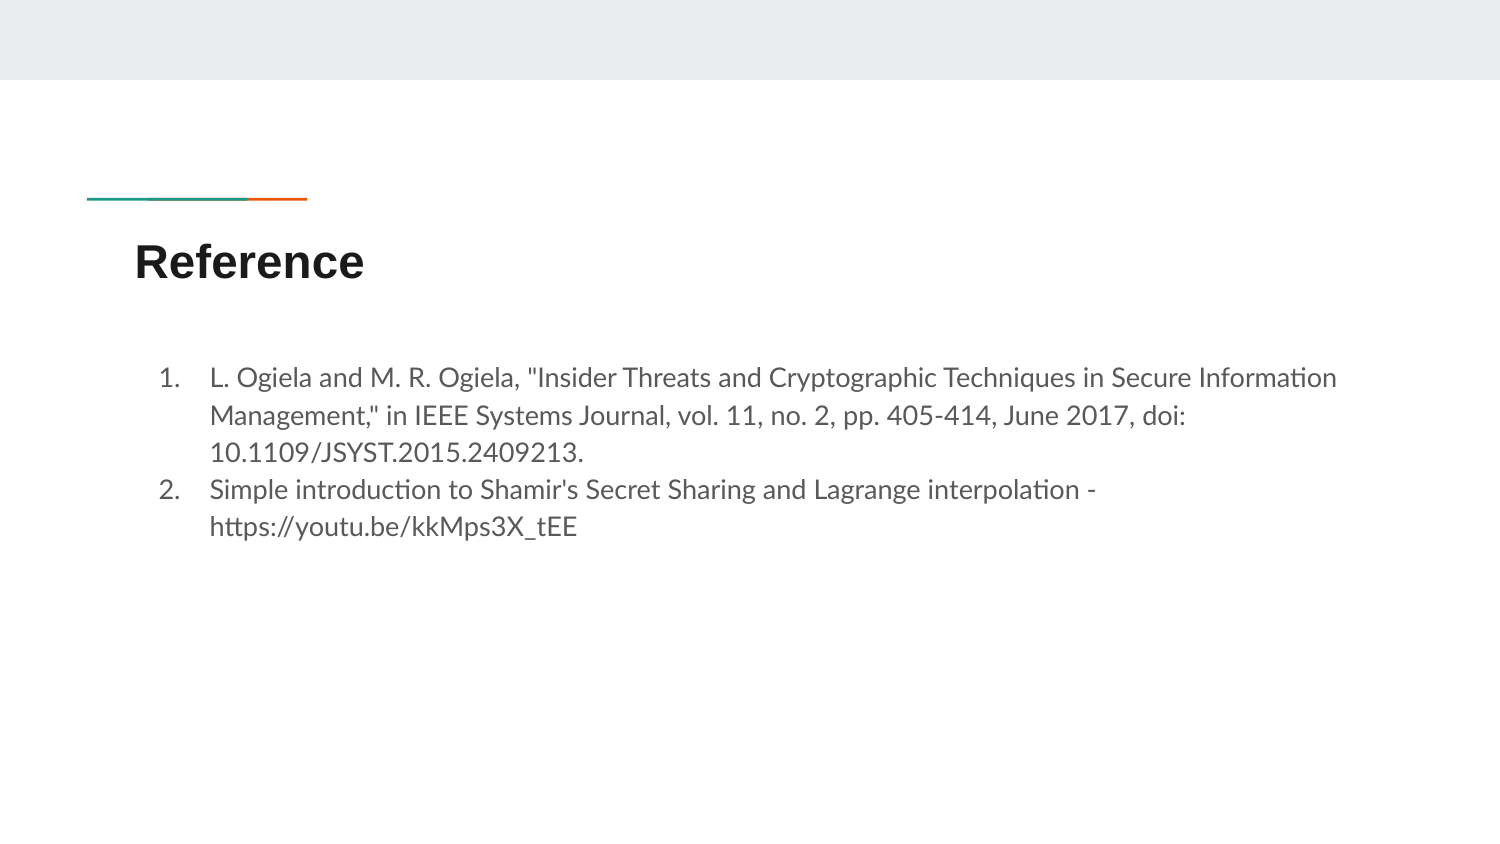

# Reference
L. Ogiela and M. R. Ogiela, "Insider Threats and Cryptographic Techniques in Secure Information Management," in IEEE Systems Journal, vol. 11, no. 2, pp. 405-414, June 2017, doi: 10.1109/JSYST.2015.2409213.
Simple introduction to Shamir's Secret Sharing and Lagrange interpolation - https://youtu.be/kkMps3X_tEE